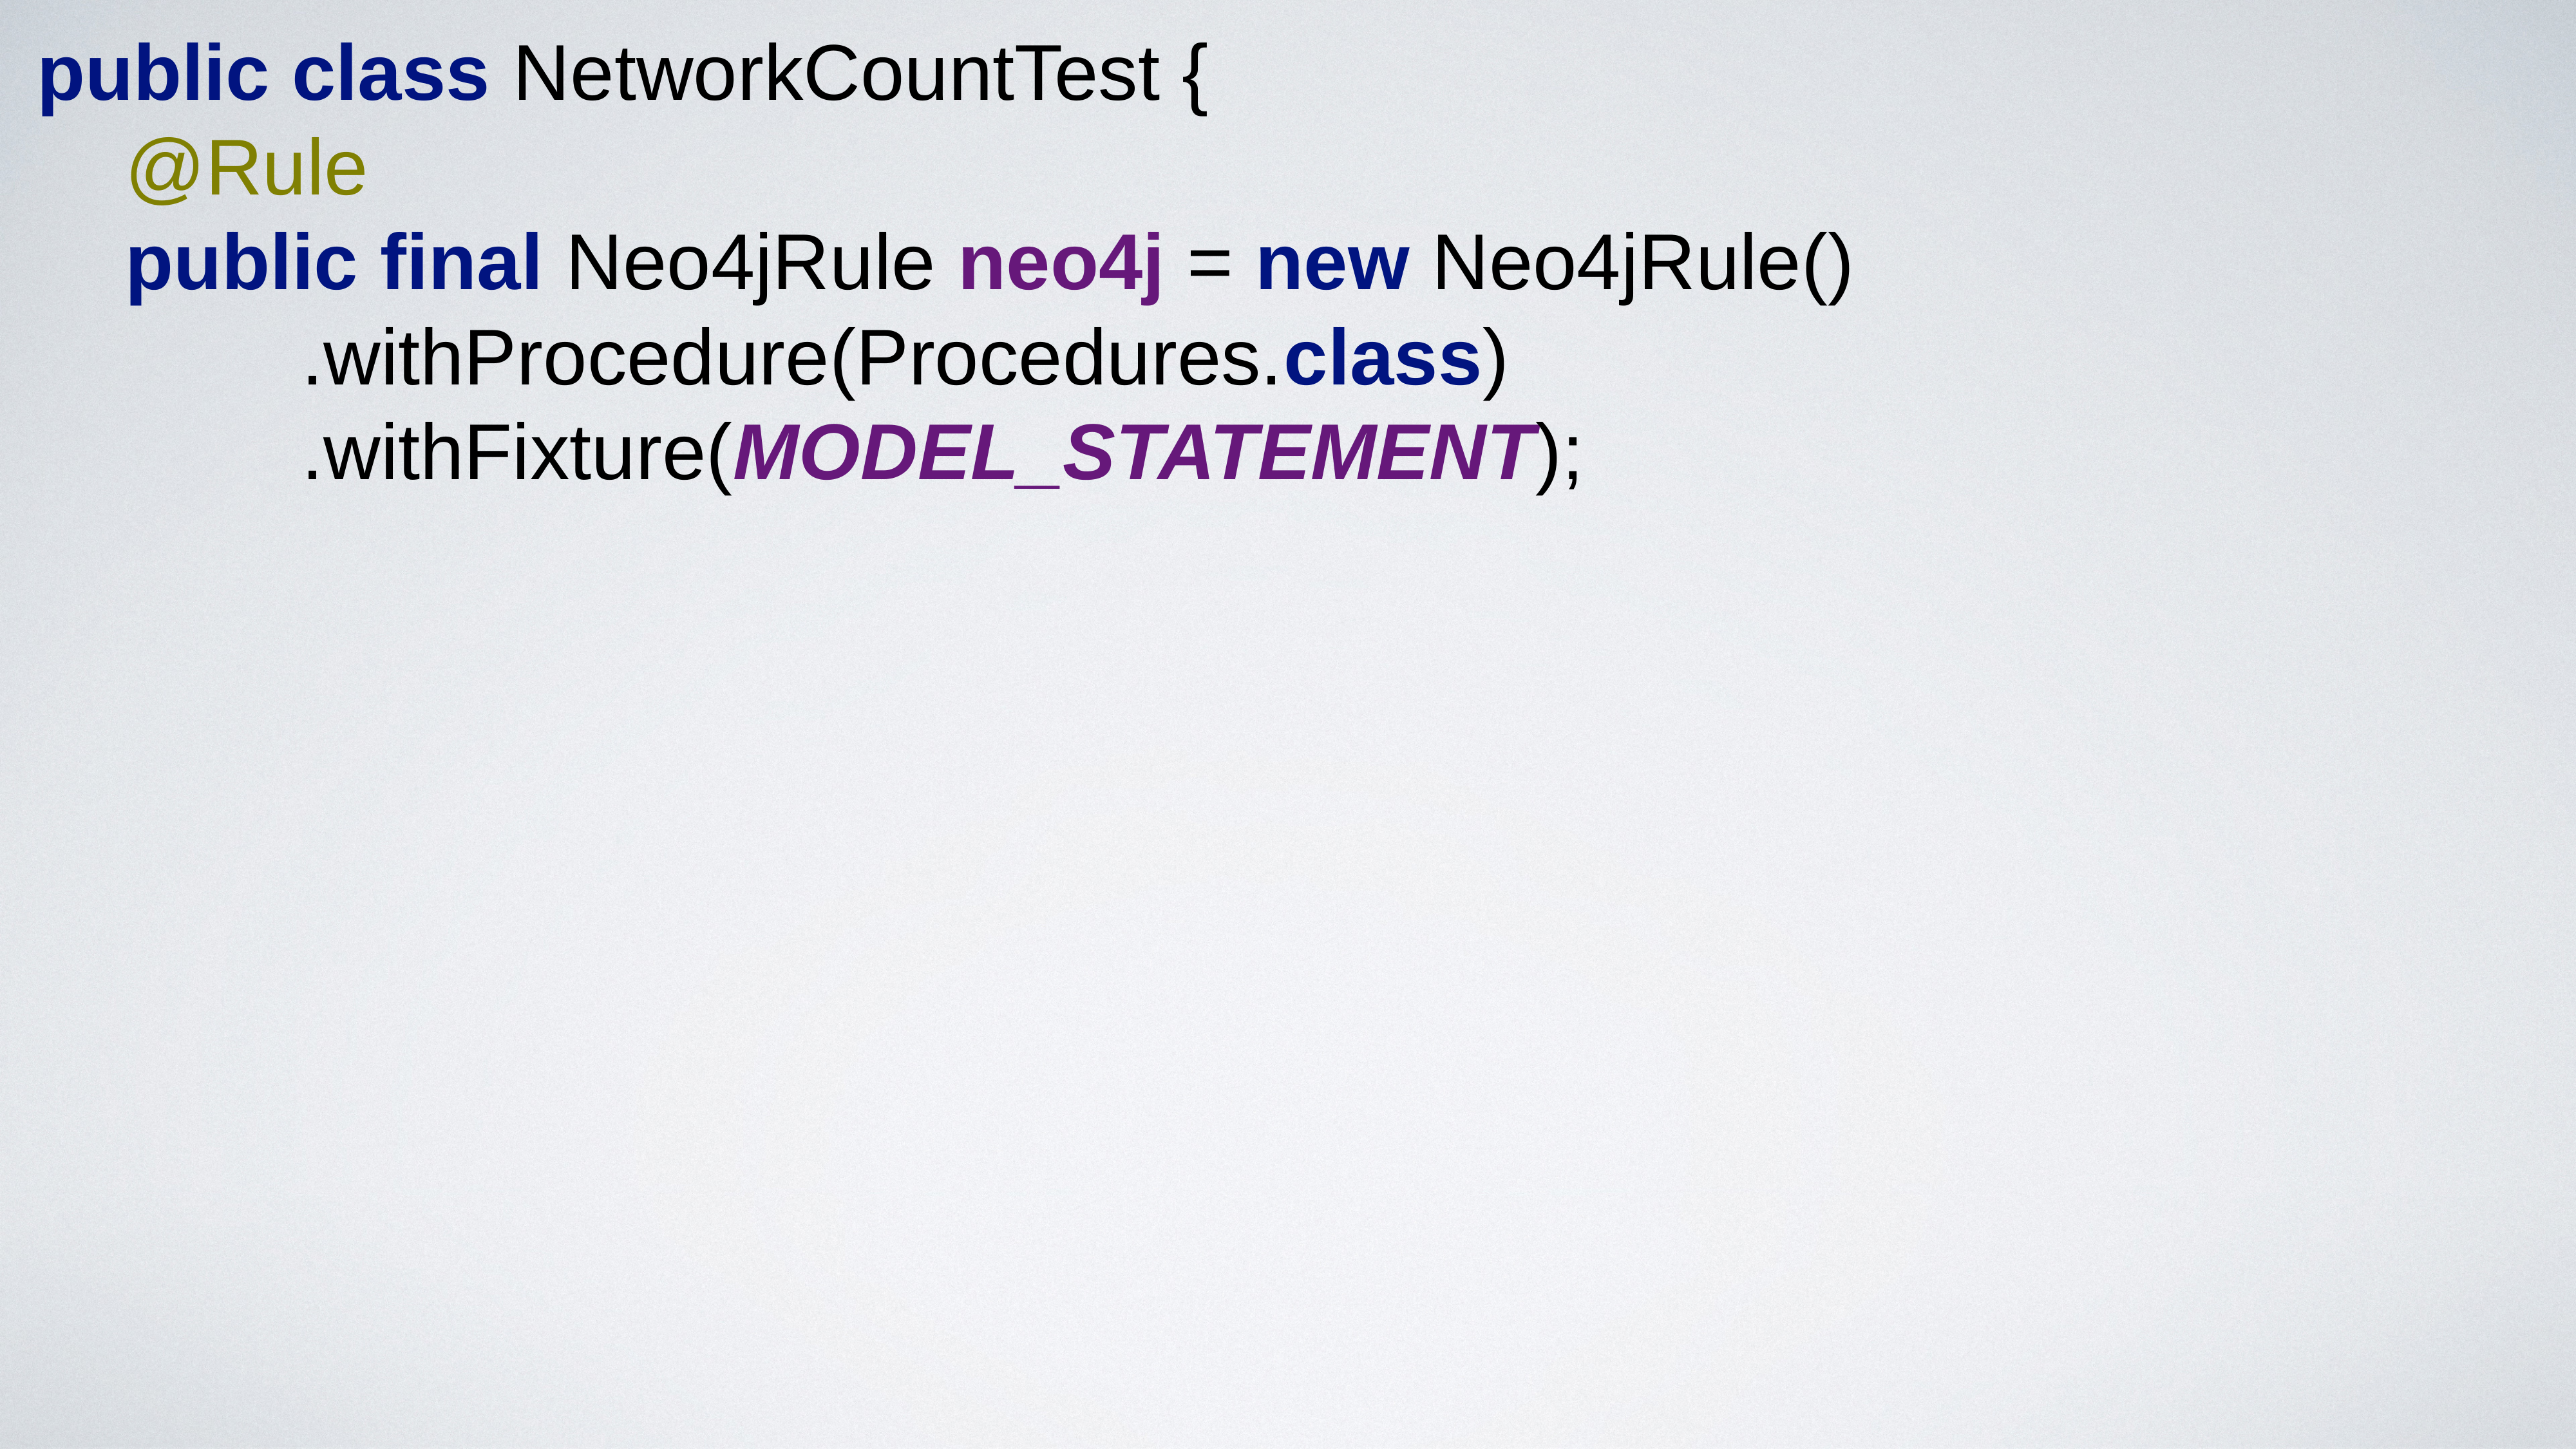

public class NetworkCountTest {
    @Rule
    public final Neo4jRule neo4j = new Neo4jRule()
            .withProcedure(Procedures.class)
            .withFixture(MODEL_STATEMENT);